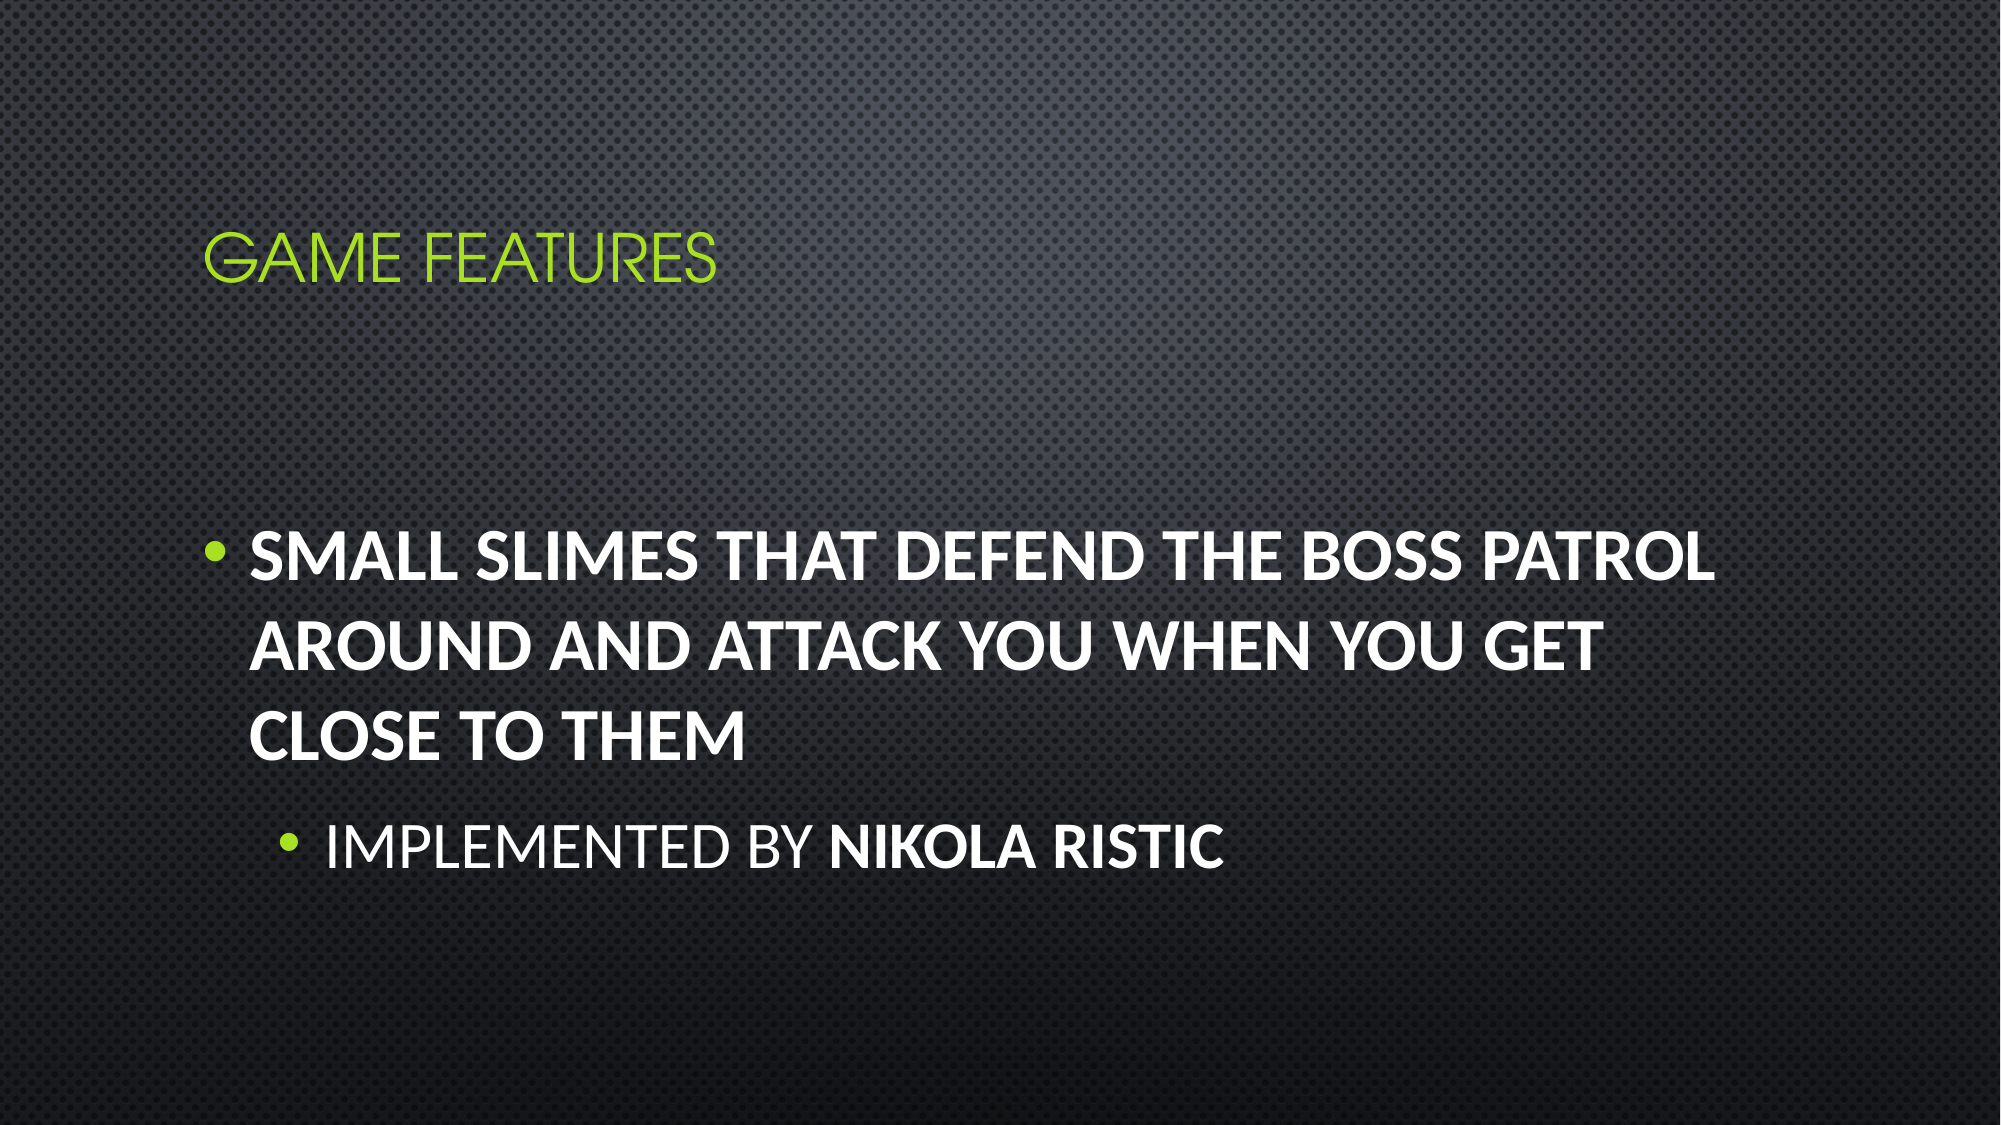

# Game features
Small slimes that defend the boss patrol around and attack you when you get close to them
Implemented by Nikola Ristic